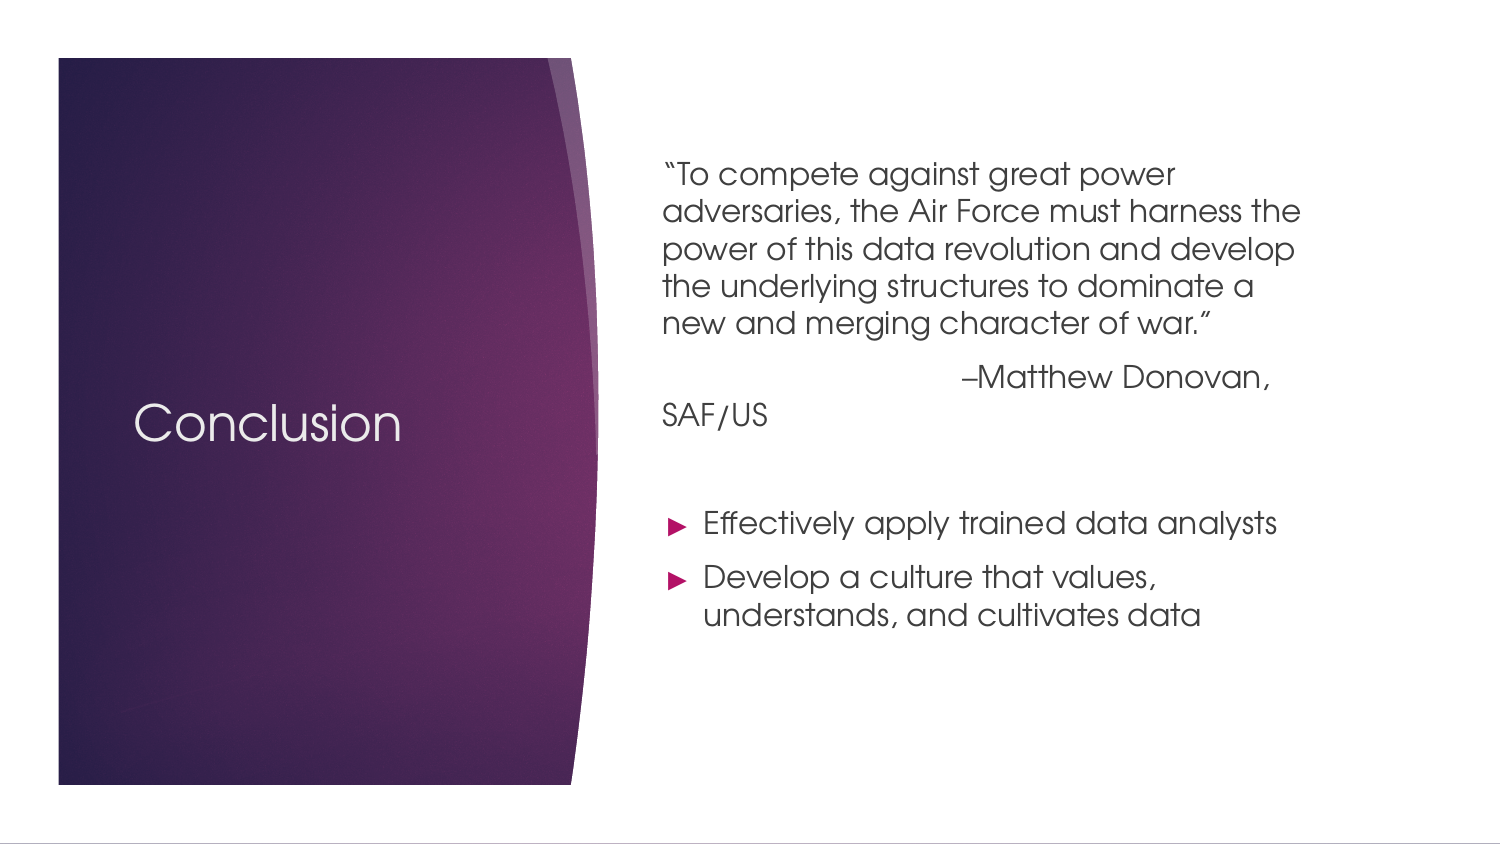

“To compete against great power adversaries, the Air Force must harness the power of this data revolution and develop the underlying structures to dominate a new and merging character of war.”
		–Matthew Donovan, SAF/US

Effectively apply trained data analysts
Develop a culture that values, understands, and cultivates data

# Conclusion